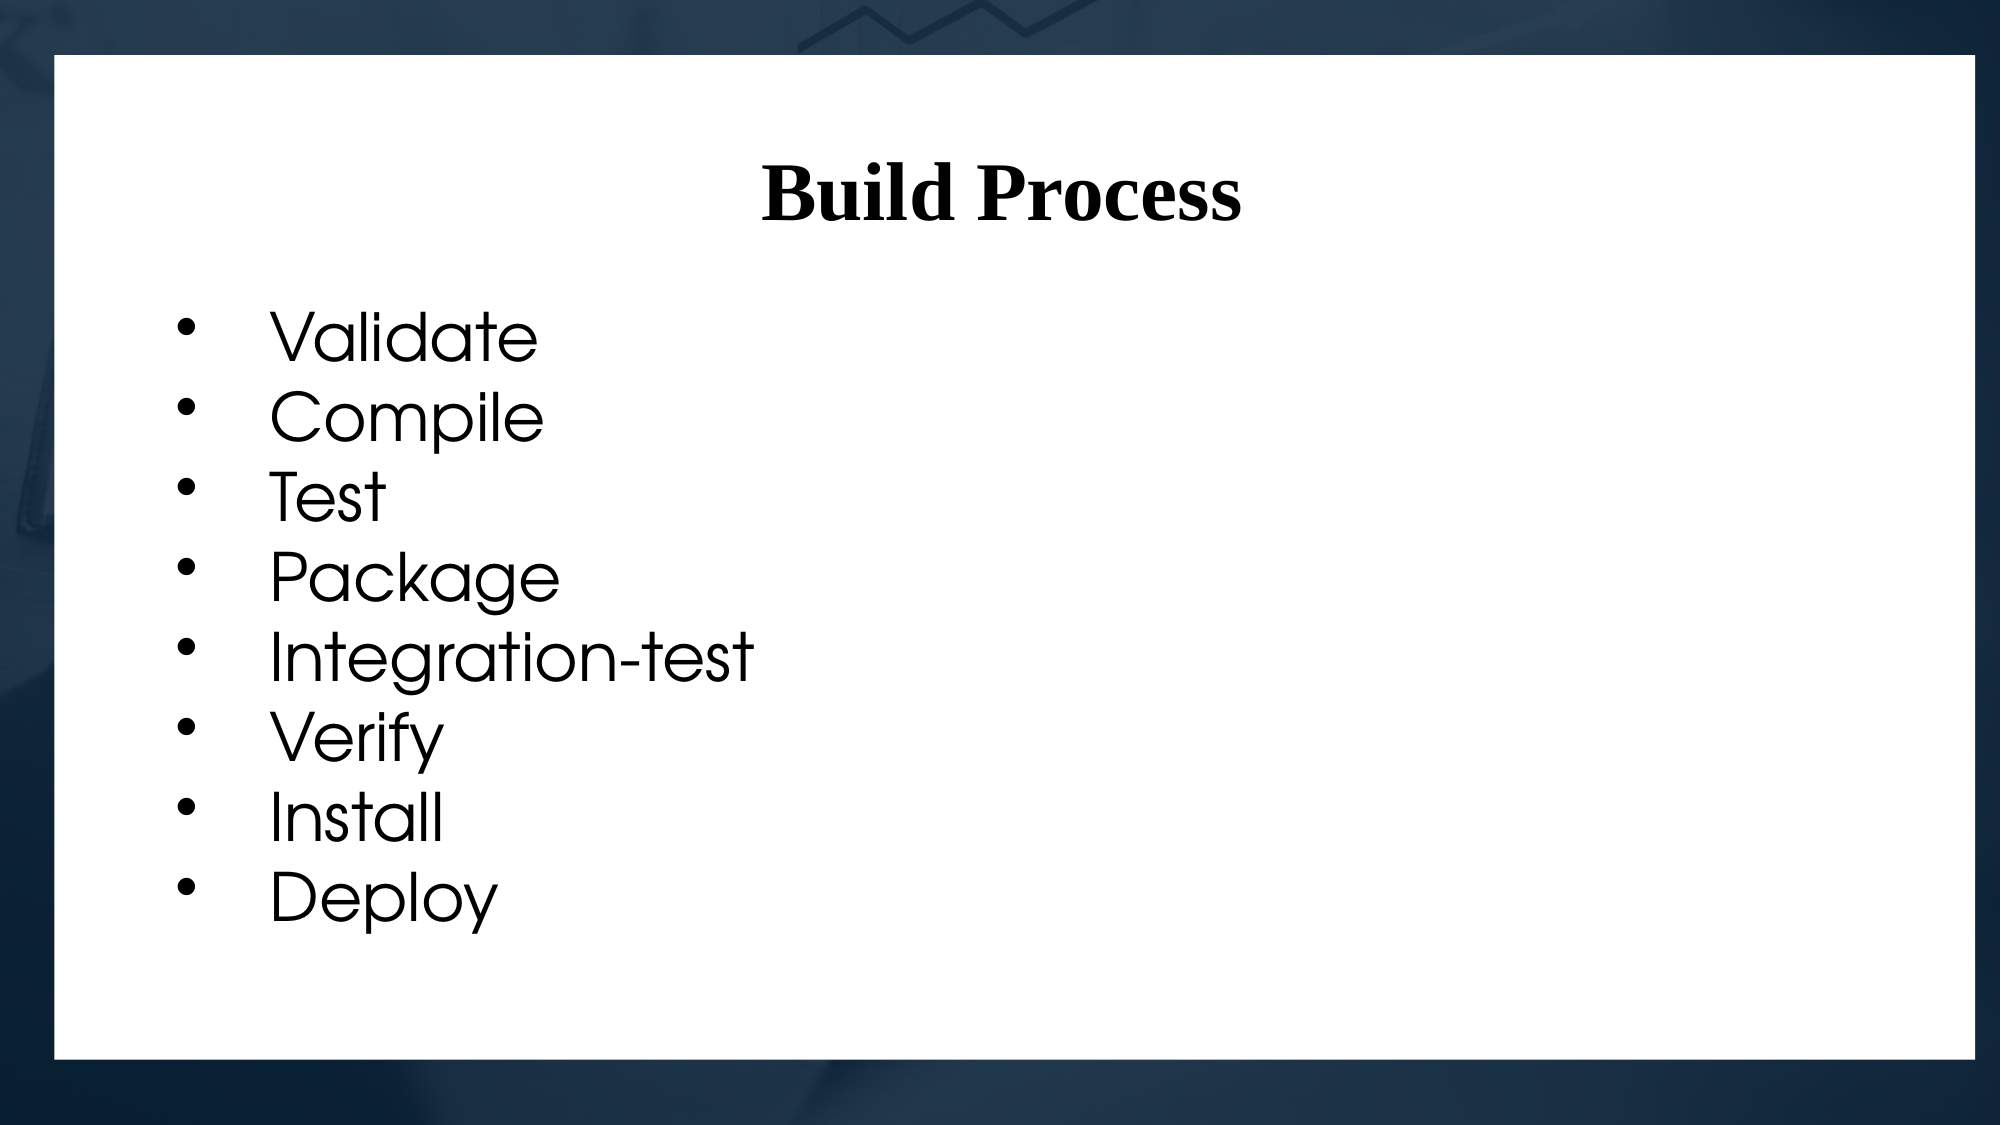

Build Process
Validate
Compile
Test
Package
Integration-test
Verify
Install
Deploy